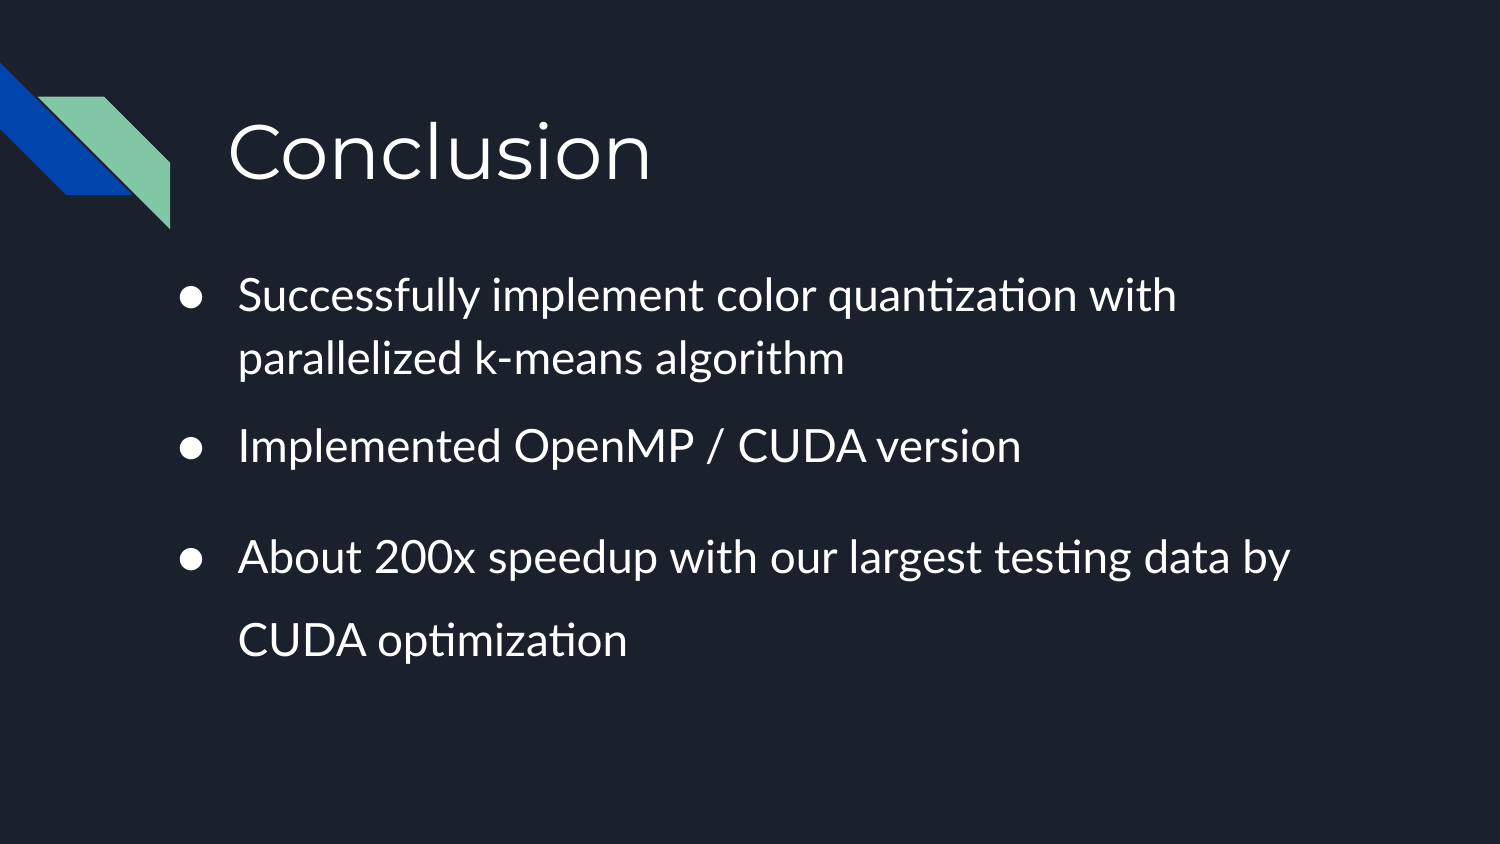

# Conclusion
Successfully implement color quantization with parallelized k-means algorithm
Implemented OpenMP / CUDA version
About 200x speedup with our largest testing data by CUDA optimization